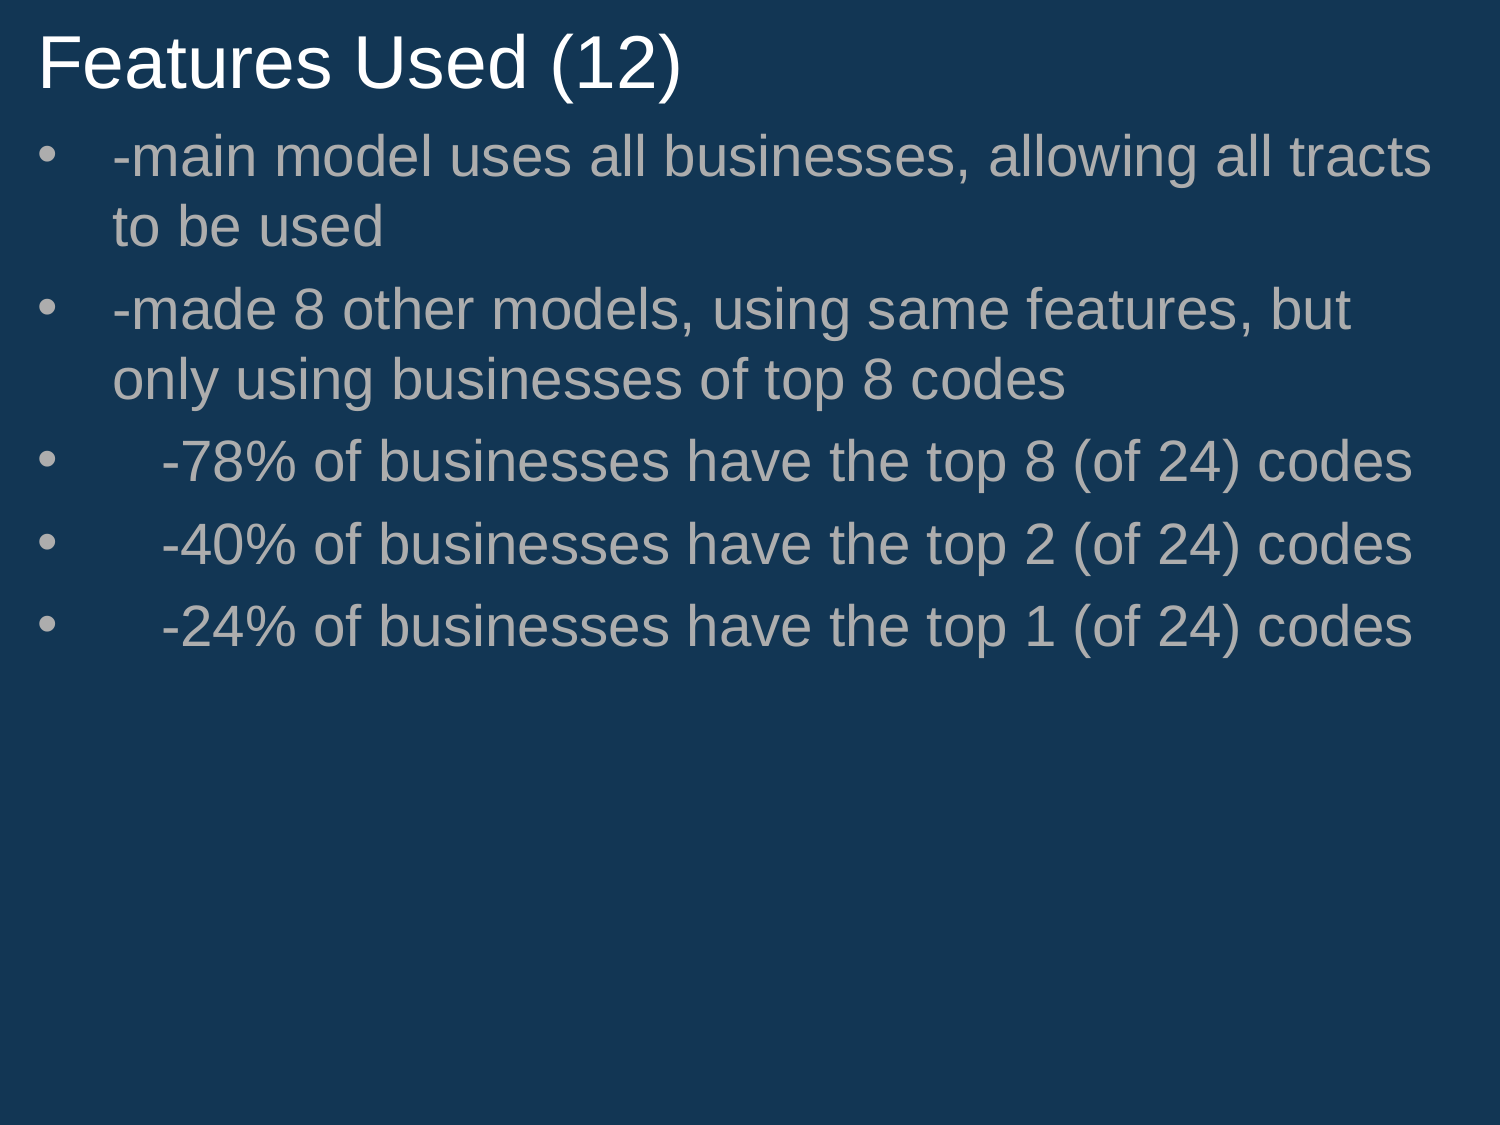

Features Used (12)
-main model uses all businesses, allowing all tracts to be used
-made 8 other models, using same features, but only using businesses of top 8 codes
   -78% of businesses have the top 8 (of 24) codes
   -40% of businesses have the top 2 (of 24) codes
   -24% of businesses have the top 1 (of 24) codes